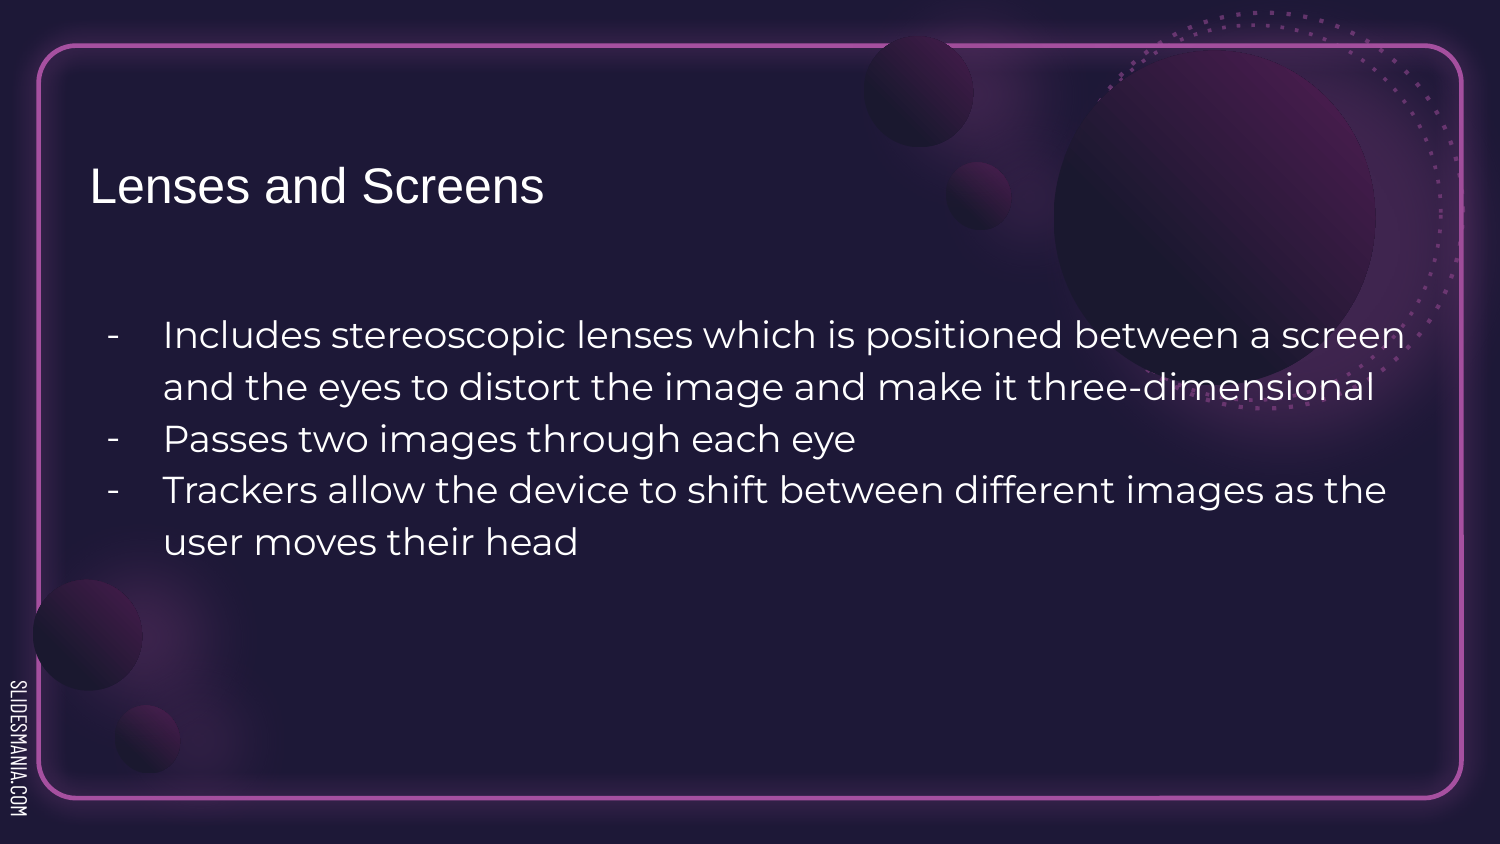

# Lenses and Screens
Includes stereoscopic lenses which is positioned between a screen and the eyes to distort the image and make it three-dimensional
Passes two images through each eye
Trackers allow the device to shift between different images as the user moves their head